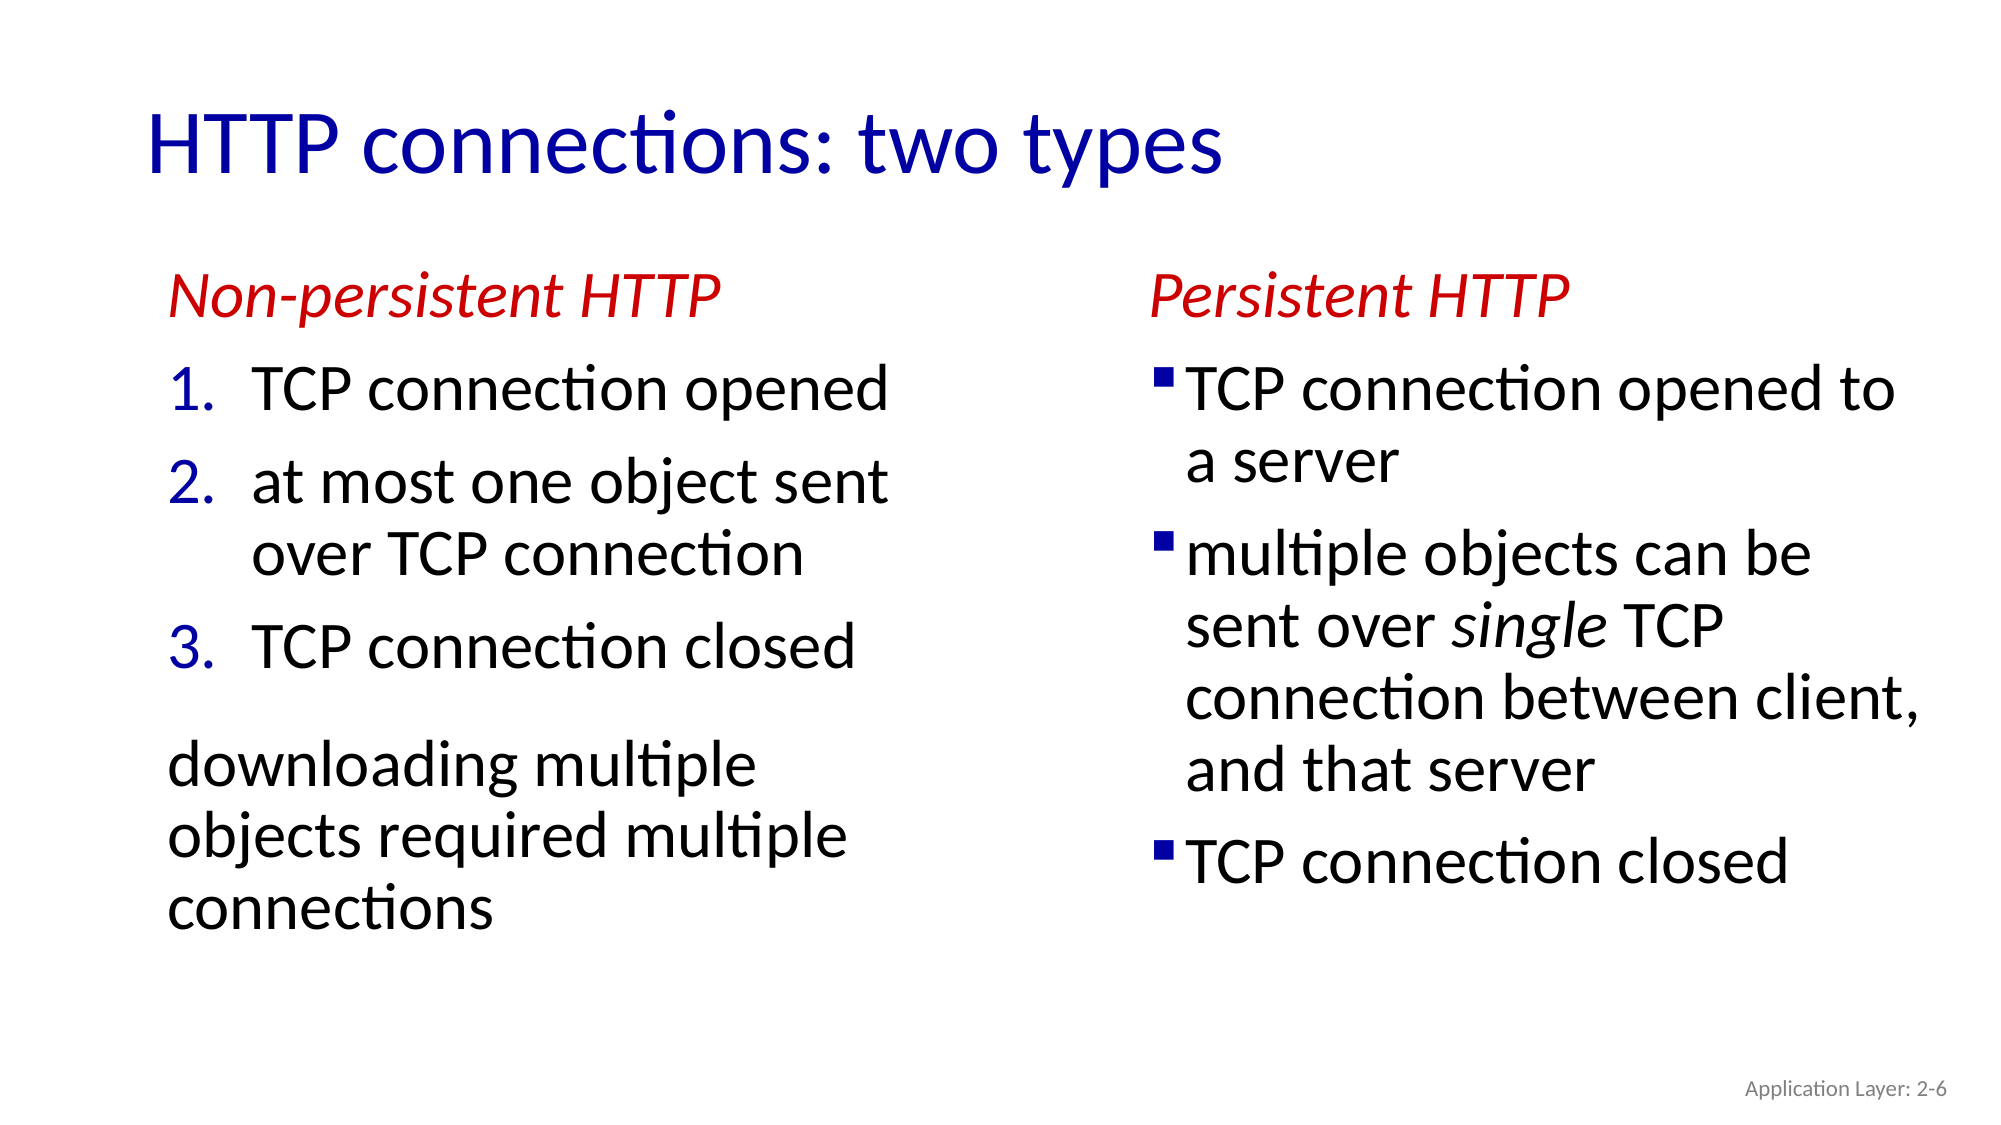

# HTTP connections: two types
Non-persistent HTTP
TCP connection opened
at most one object sent over TCP connection
TCP connection closed
downloading multiple objects required multiple connections

Persistent HTTP
TCP connection opened to a server
multiple objects can be sent over single TCP connection between client, and that server
TCP connection closed

Application Layer: 2-6